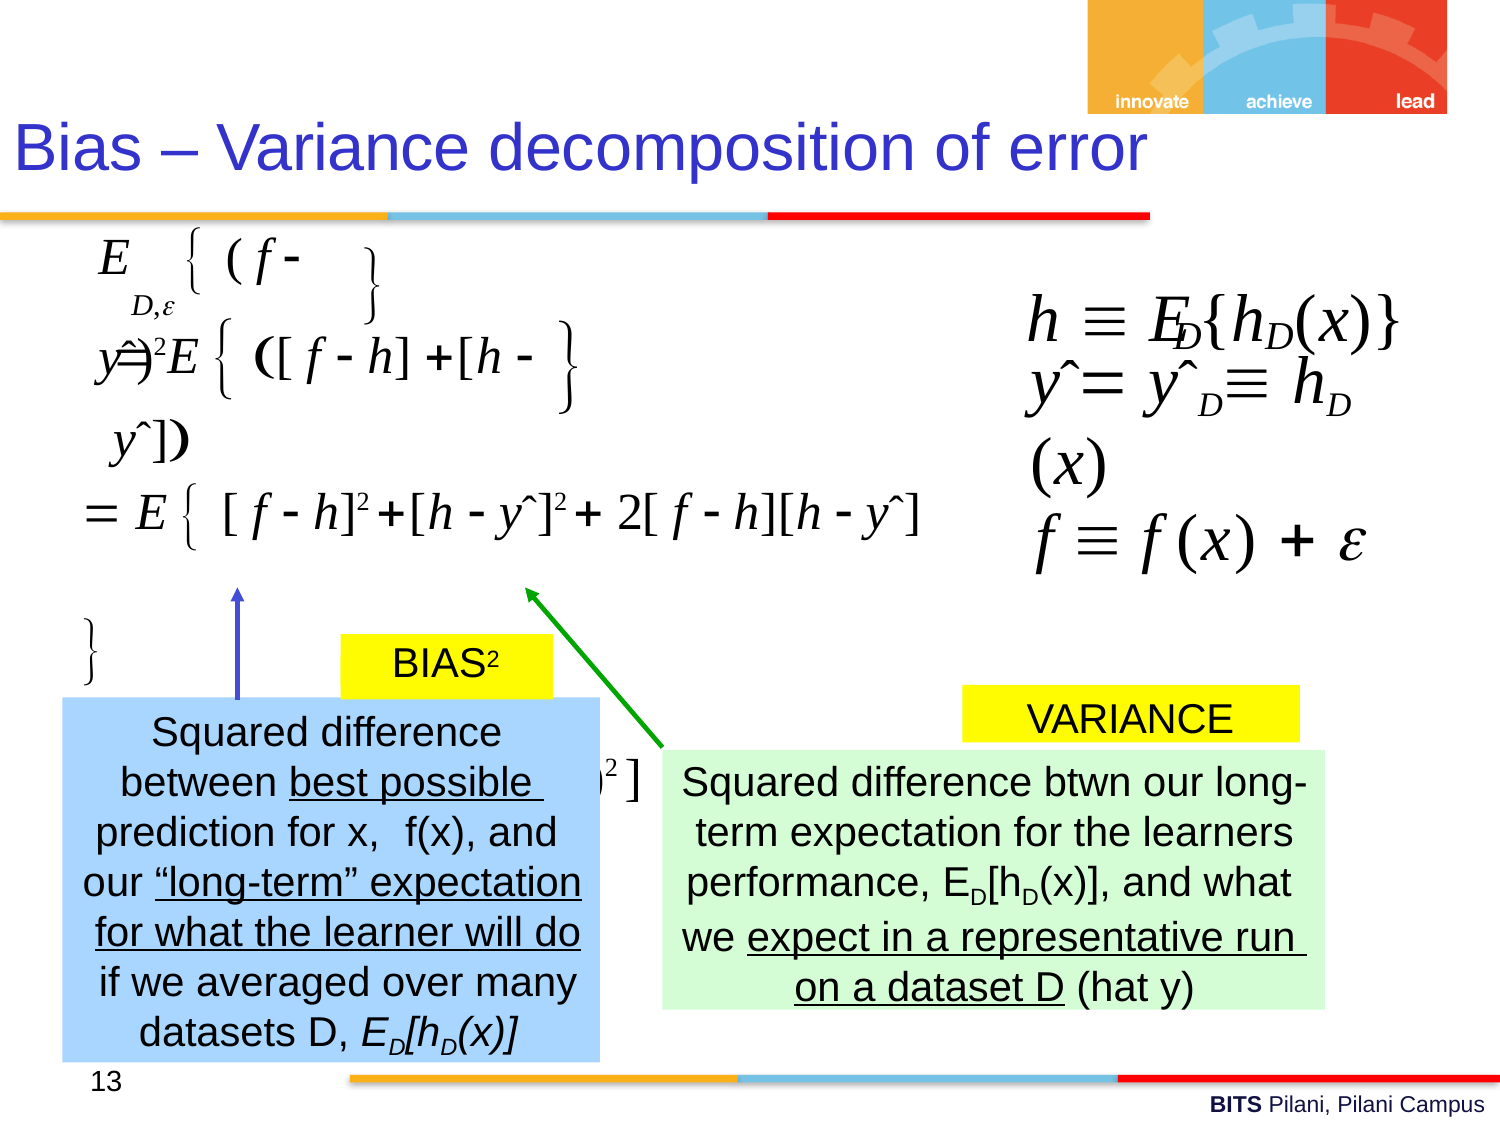

Bias – Variance decomposition of error
# E	{ ( f − yˆ)2
}
h ≡ E	{h	(x)}
D,ε

2
= E {  ([ f − h] +[h − yˆ])
}
D	D
yˆ = yˆD ≡ hD (x)
f ≡ f (x) + ε
= E { [ f − h]2 +[h − yˆ]2 + 2[ f − h][h − yˆ] }
= E[( f − h)2 ] + E[(h − yˆ)2 ]

BIAS2
VARIANCE

Squared difference  between best possible  prediction for x,	f(x), and  our “long-term” expectation  for what the learner will do  if we averaged over many
Squared difference btwn our long-  term expectation for the learners  performance, ED[hD(x)], and what  we expect in a representative run  on a dataset D (hat y)
datasets D, ED[hD(x)]
13